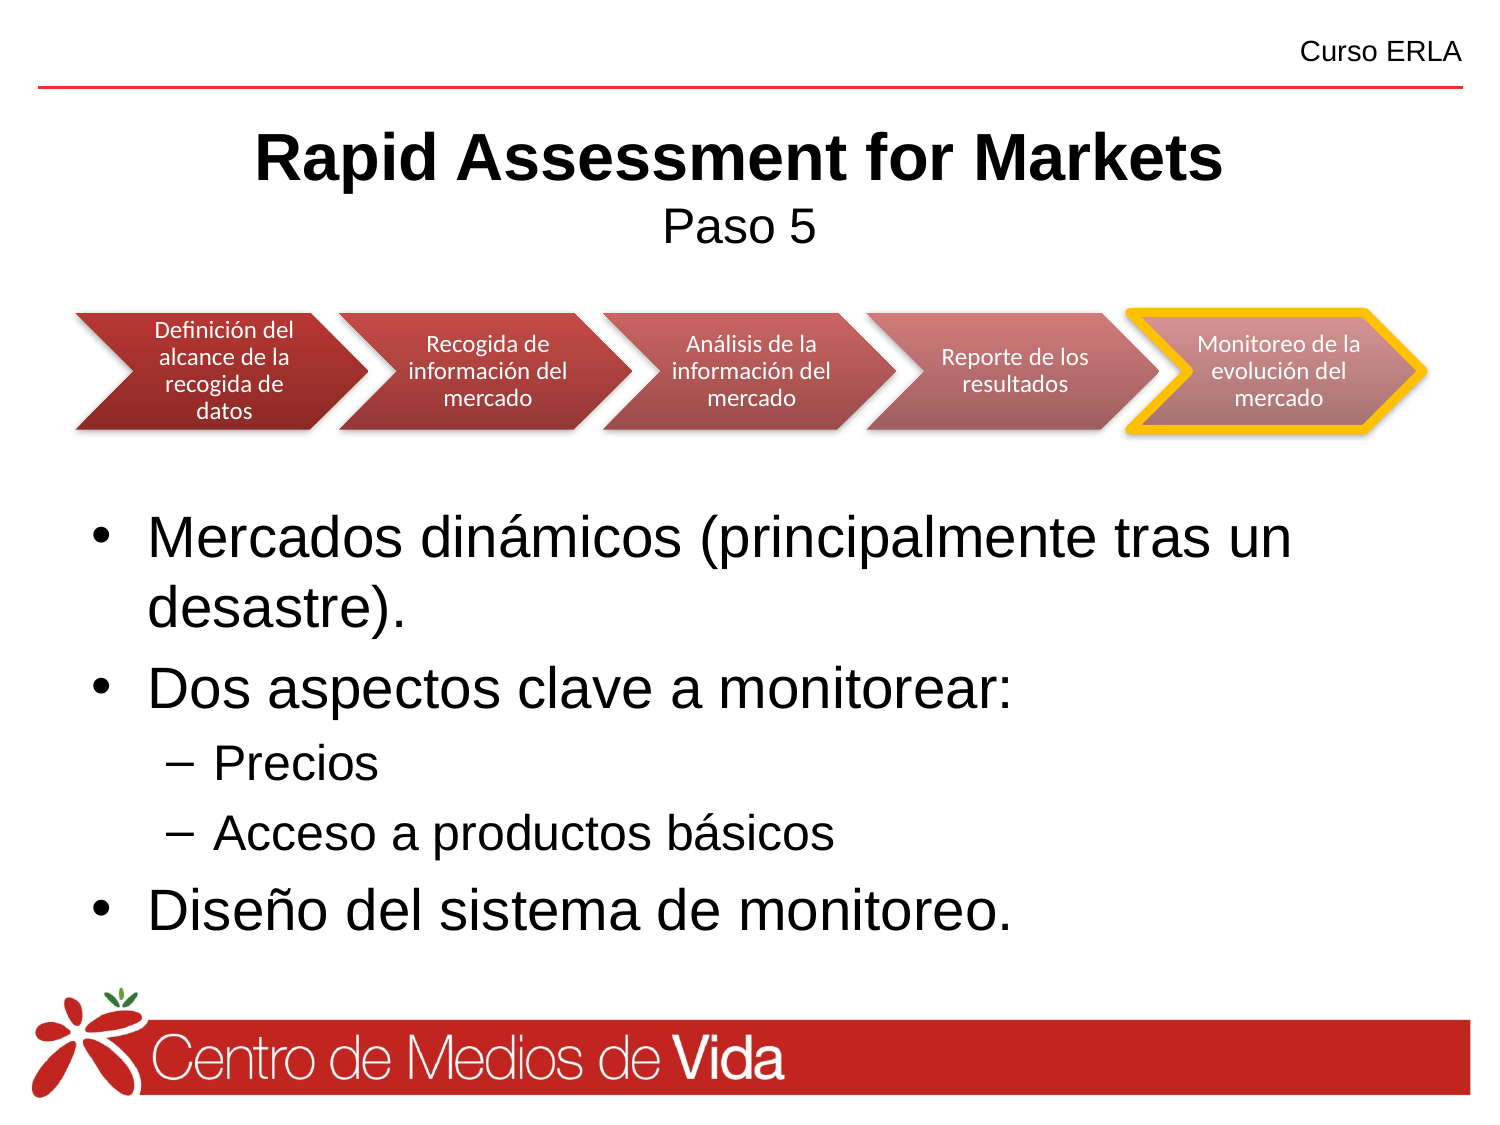

# Rapid Assessment for Markets Paso 5
Definición del alcance de la recogida de datos
Recogida de información del mercado
Análisis de la información del mercado
Reporte de los resultados
Monitoreo de la evolución del mercado
Mercados dinámicos (principalmente tras un desastre).
Dos aspectos clave a monitorear:
Precios
Acceso a productos básicos
Diseño del sistema de monitoreo.